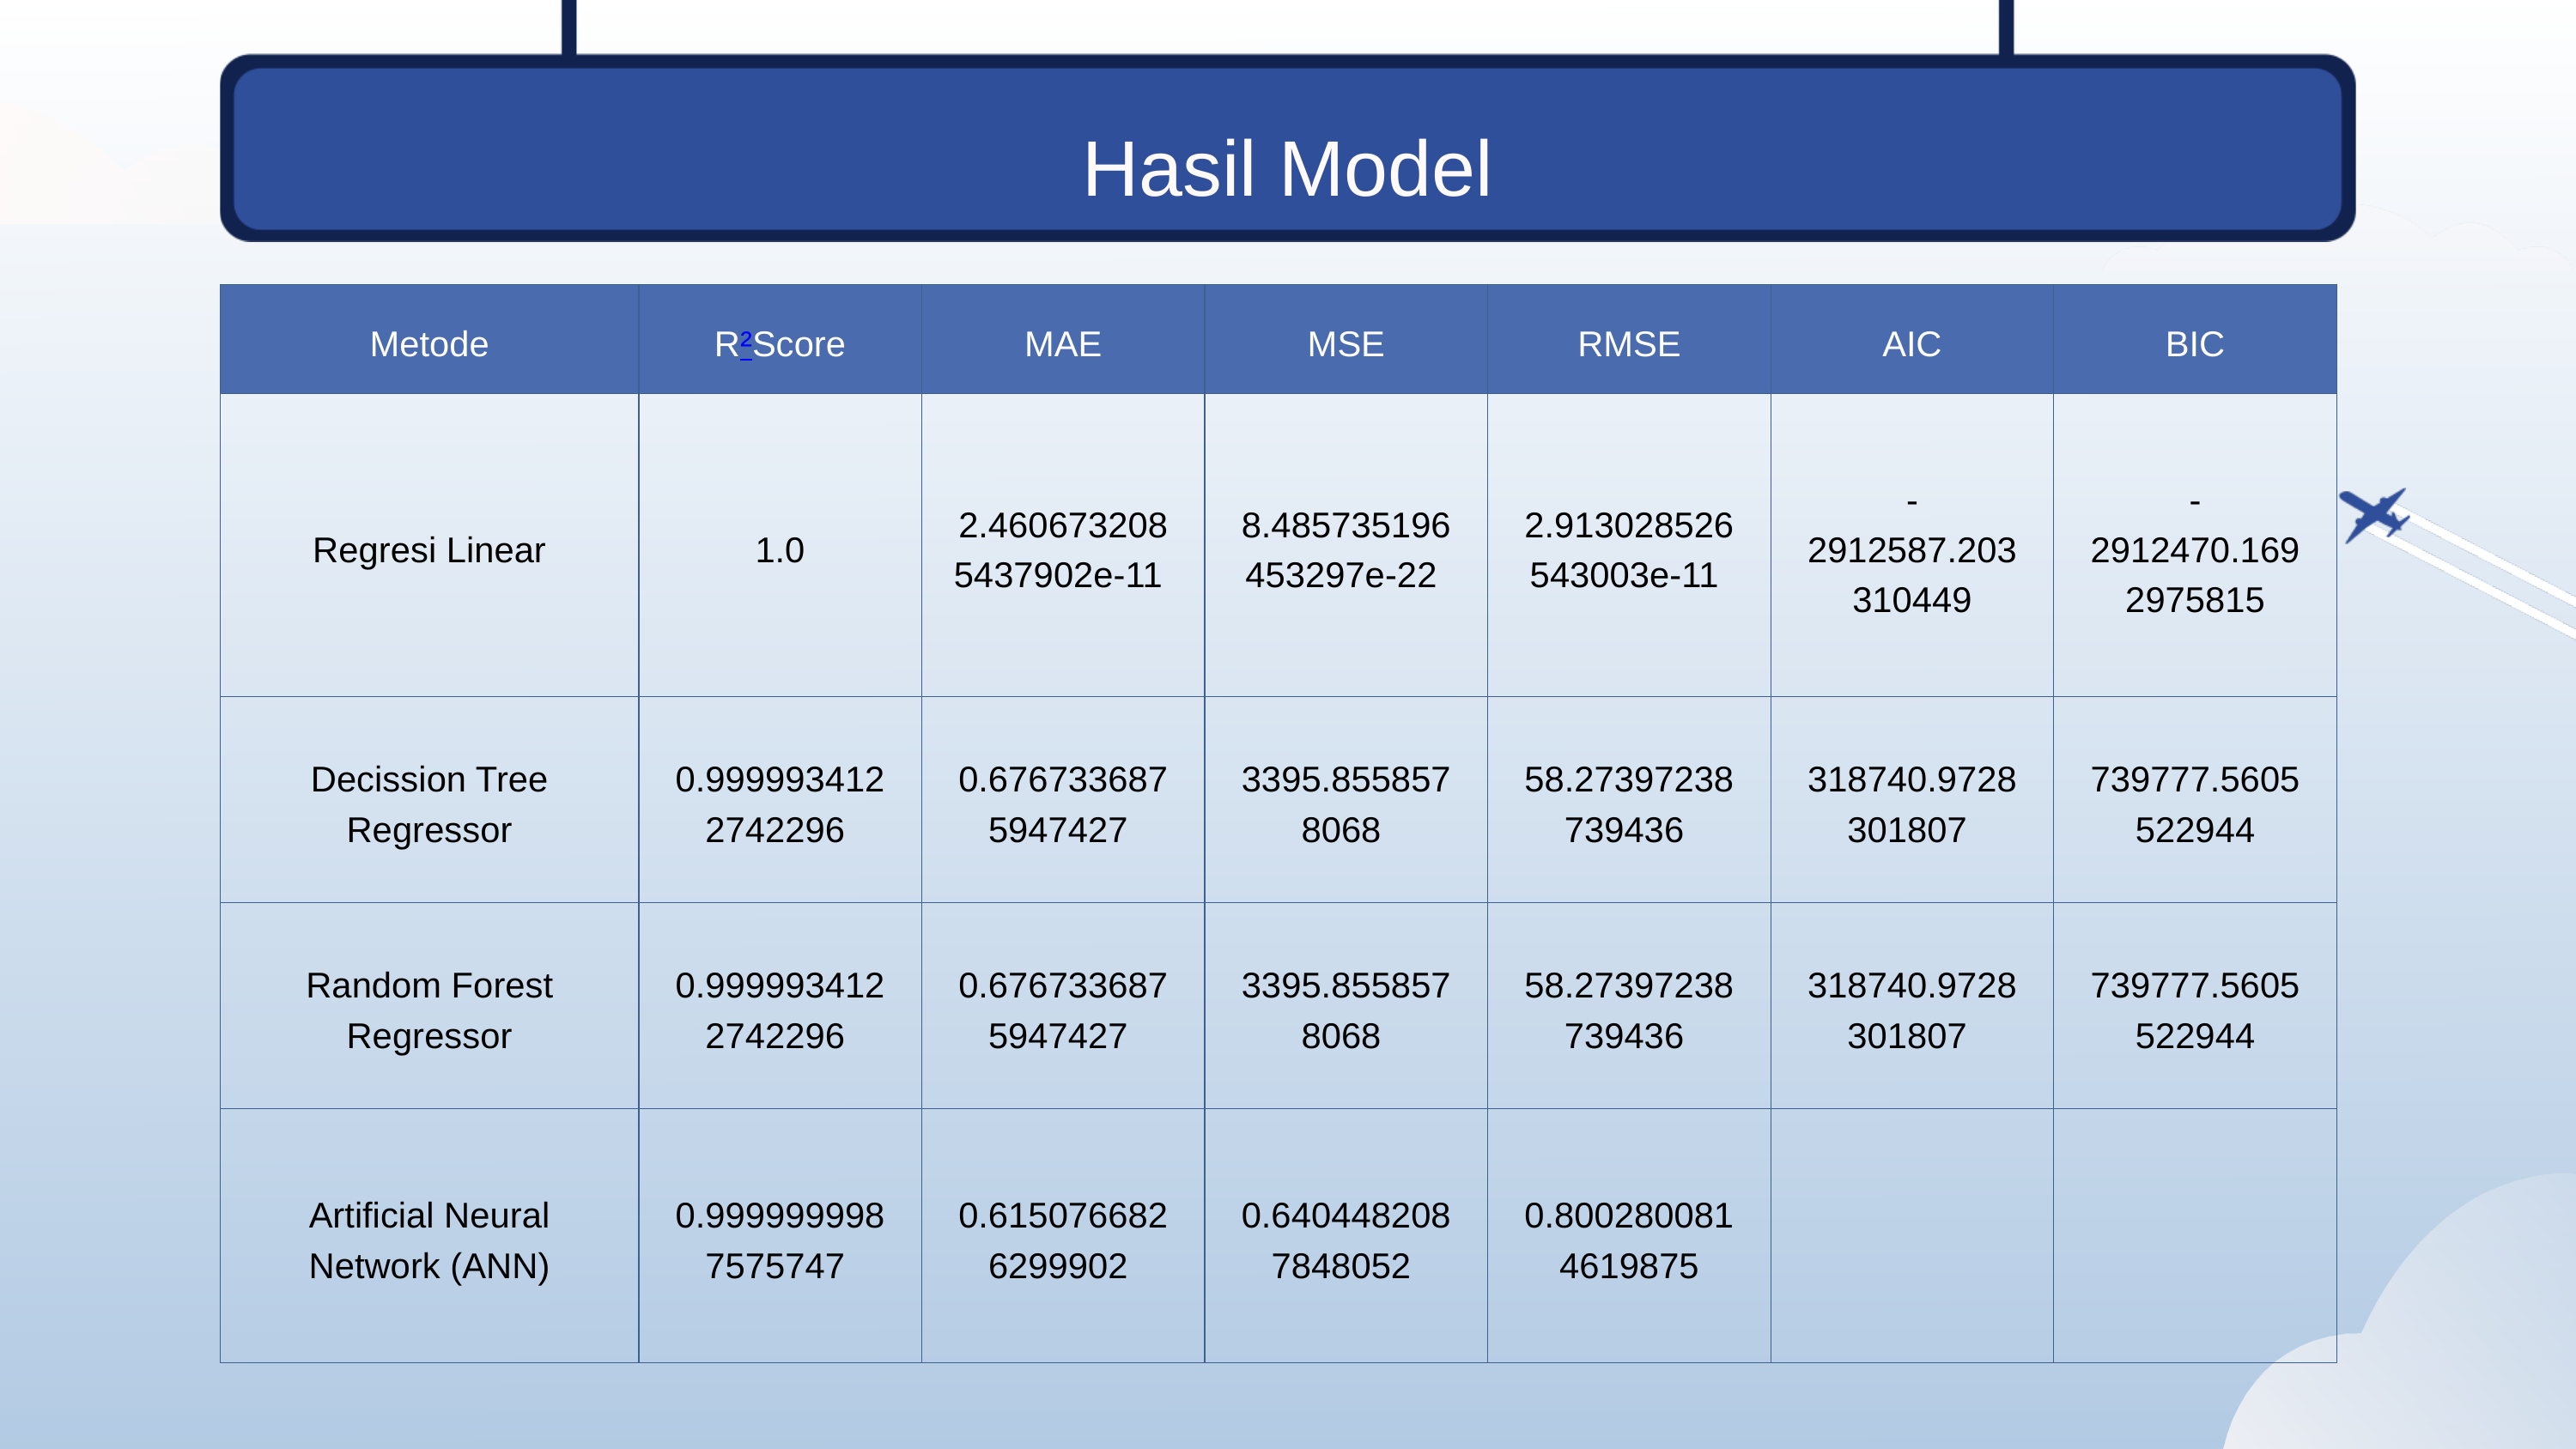

Hasil Model

| Metode | R²Score | MAE | MSE | RMSE | AIC | BIC |
| --- | --- | --- | --- | --- | --- | --- |
| Regresi Linear | 1.0 | 2.4606732085437902e-11 | 8.485735196453297e-22 | 2.913028526543003e-11 | -2912587.203310449 | -2912470.1692975815 |
| Decission Tree Regressor | 0.9999934122742296 | 0.6767336875947427 | 3395.8558578068 | 58.27397238739436 | 318740.9728301807 | 739777.5605522944 |
| Random Forest Regressor | 0.9999934122742296 | 0.6767336875947427 | 3395.8558578068 | 58.27397238739436 | 318740.9728301807 | 739777.5605522944 |
| Artificial Neural Network (ANN) | 0.9999999987575747 | 0.6150766826299902 | 0.6404482087848052 | 0.8002800814619875 |  |  |